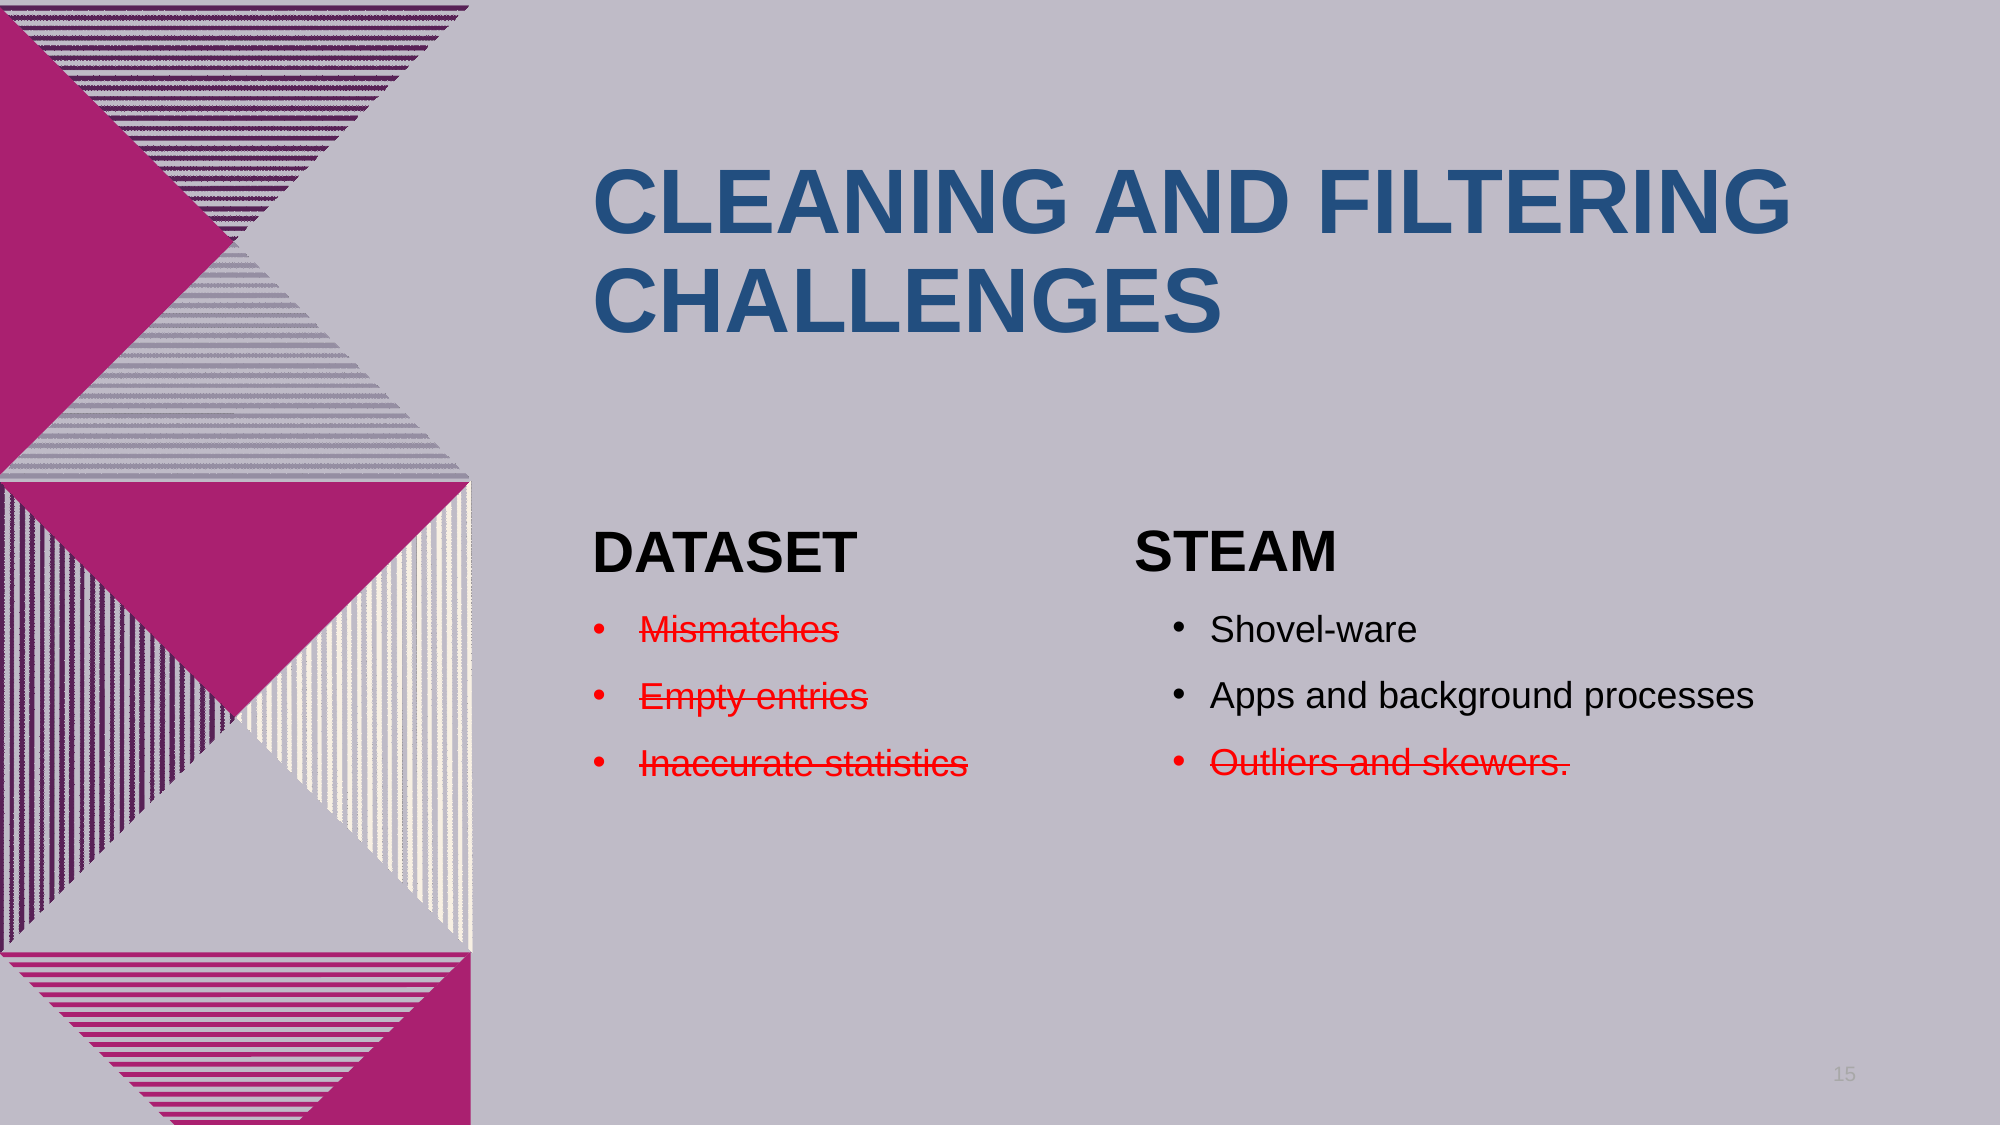

# Cleaning and Filtering Challenges
STEAM
Shovel-ware
​Apps and background processes
Outliers and skewers.

DATASET
Mismatches
Empty entries
Inaccurate statistics
15